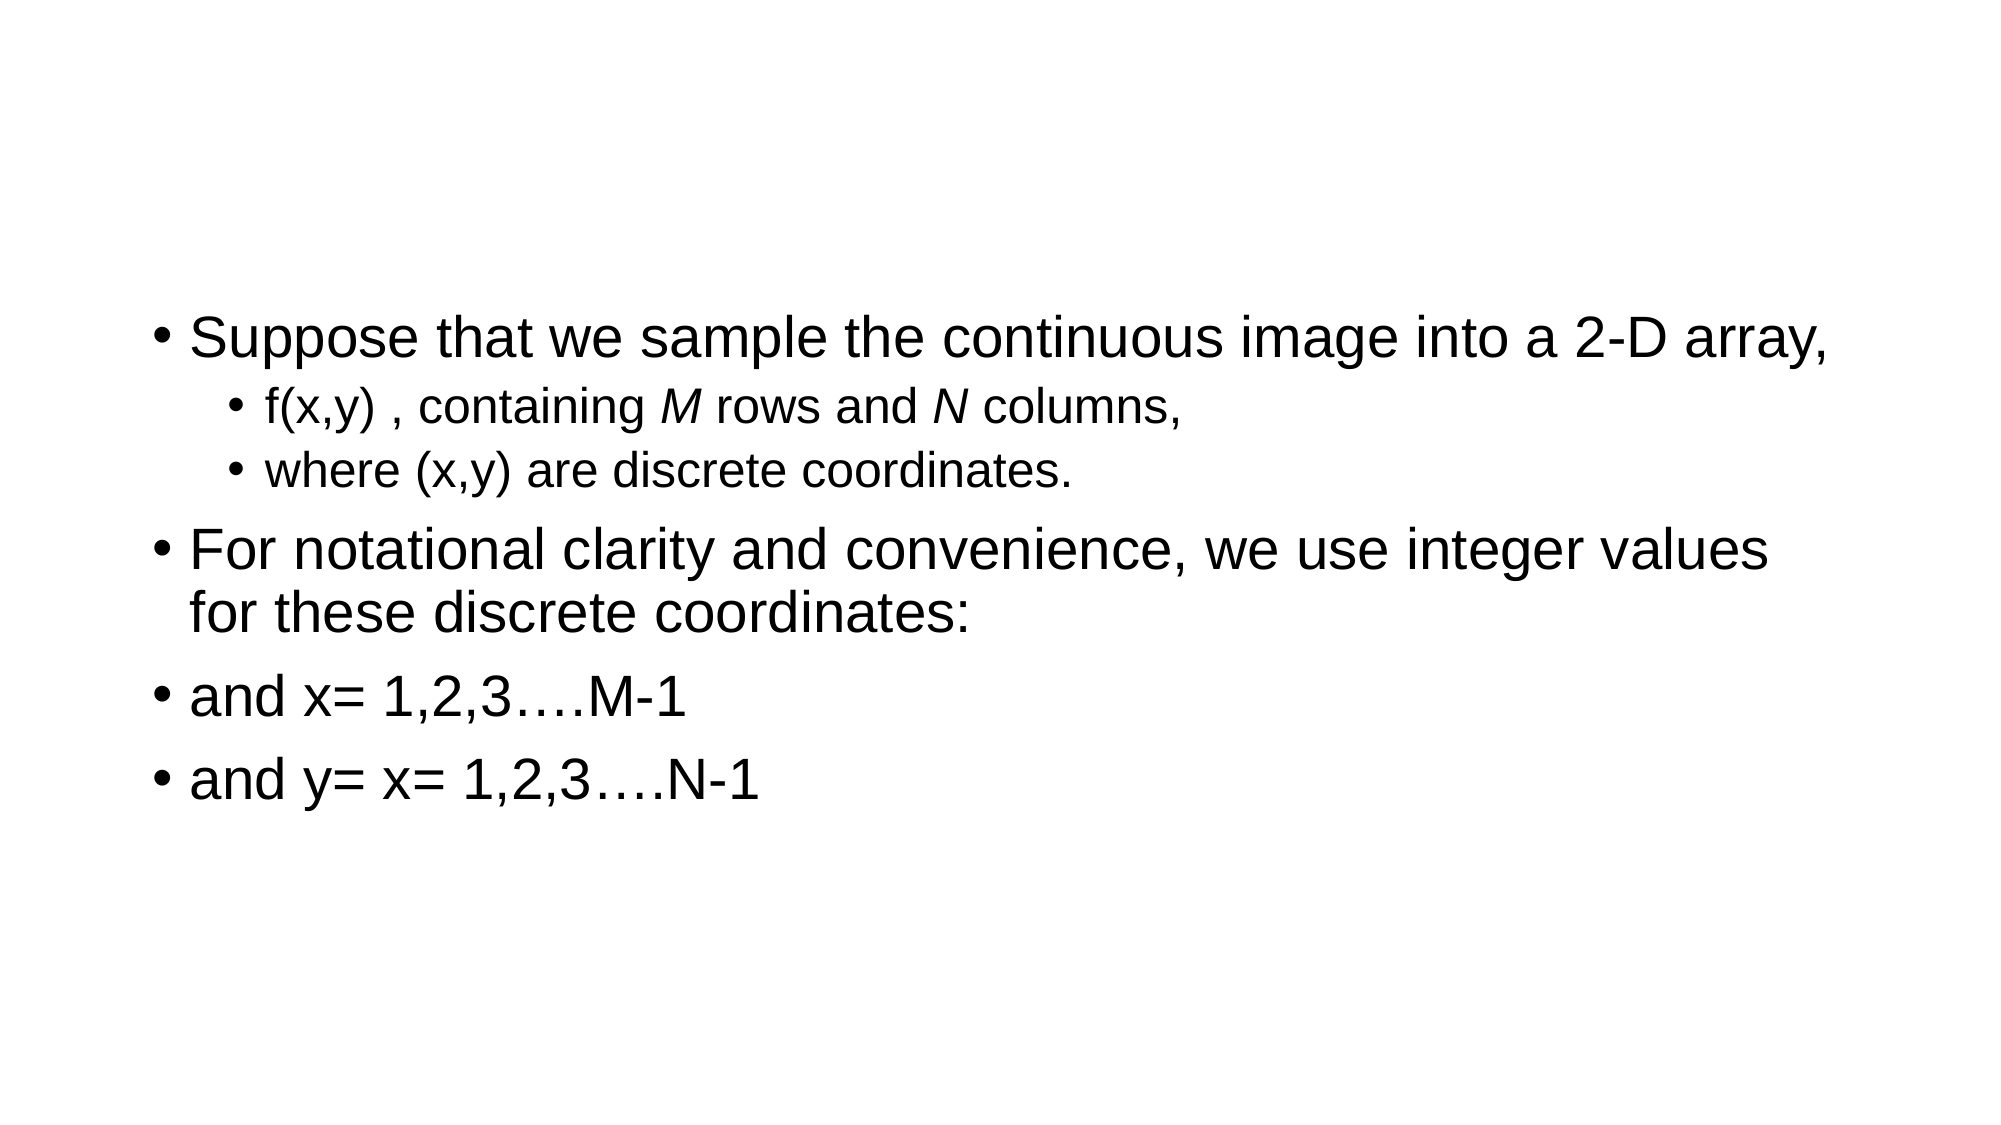

#
Suppose that we sample the continuous image into a 2-D array,
f(x,y) , containing M rows and N columns,
where (x,y) are discrete coordinates.
For notational clarity and convenience, we use integer values for these discrete coordinates:
and x= 1,2,3….M-1
and y= x= 1,2,3….N-1